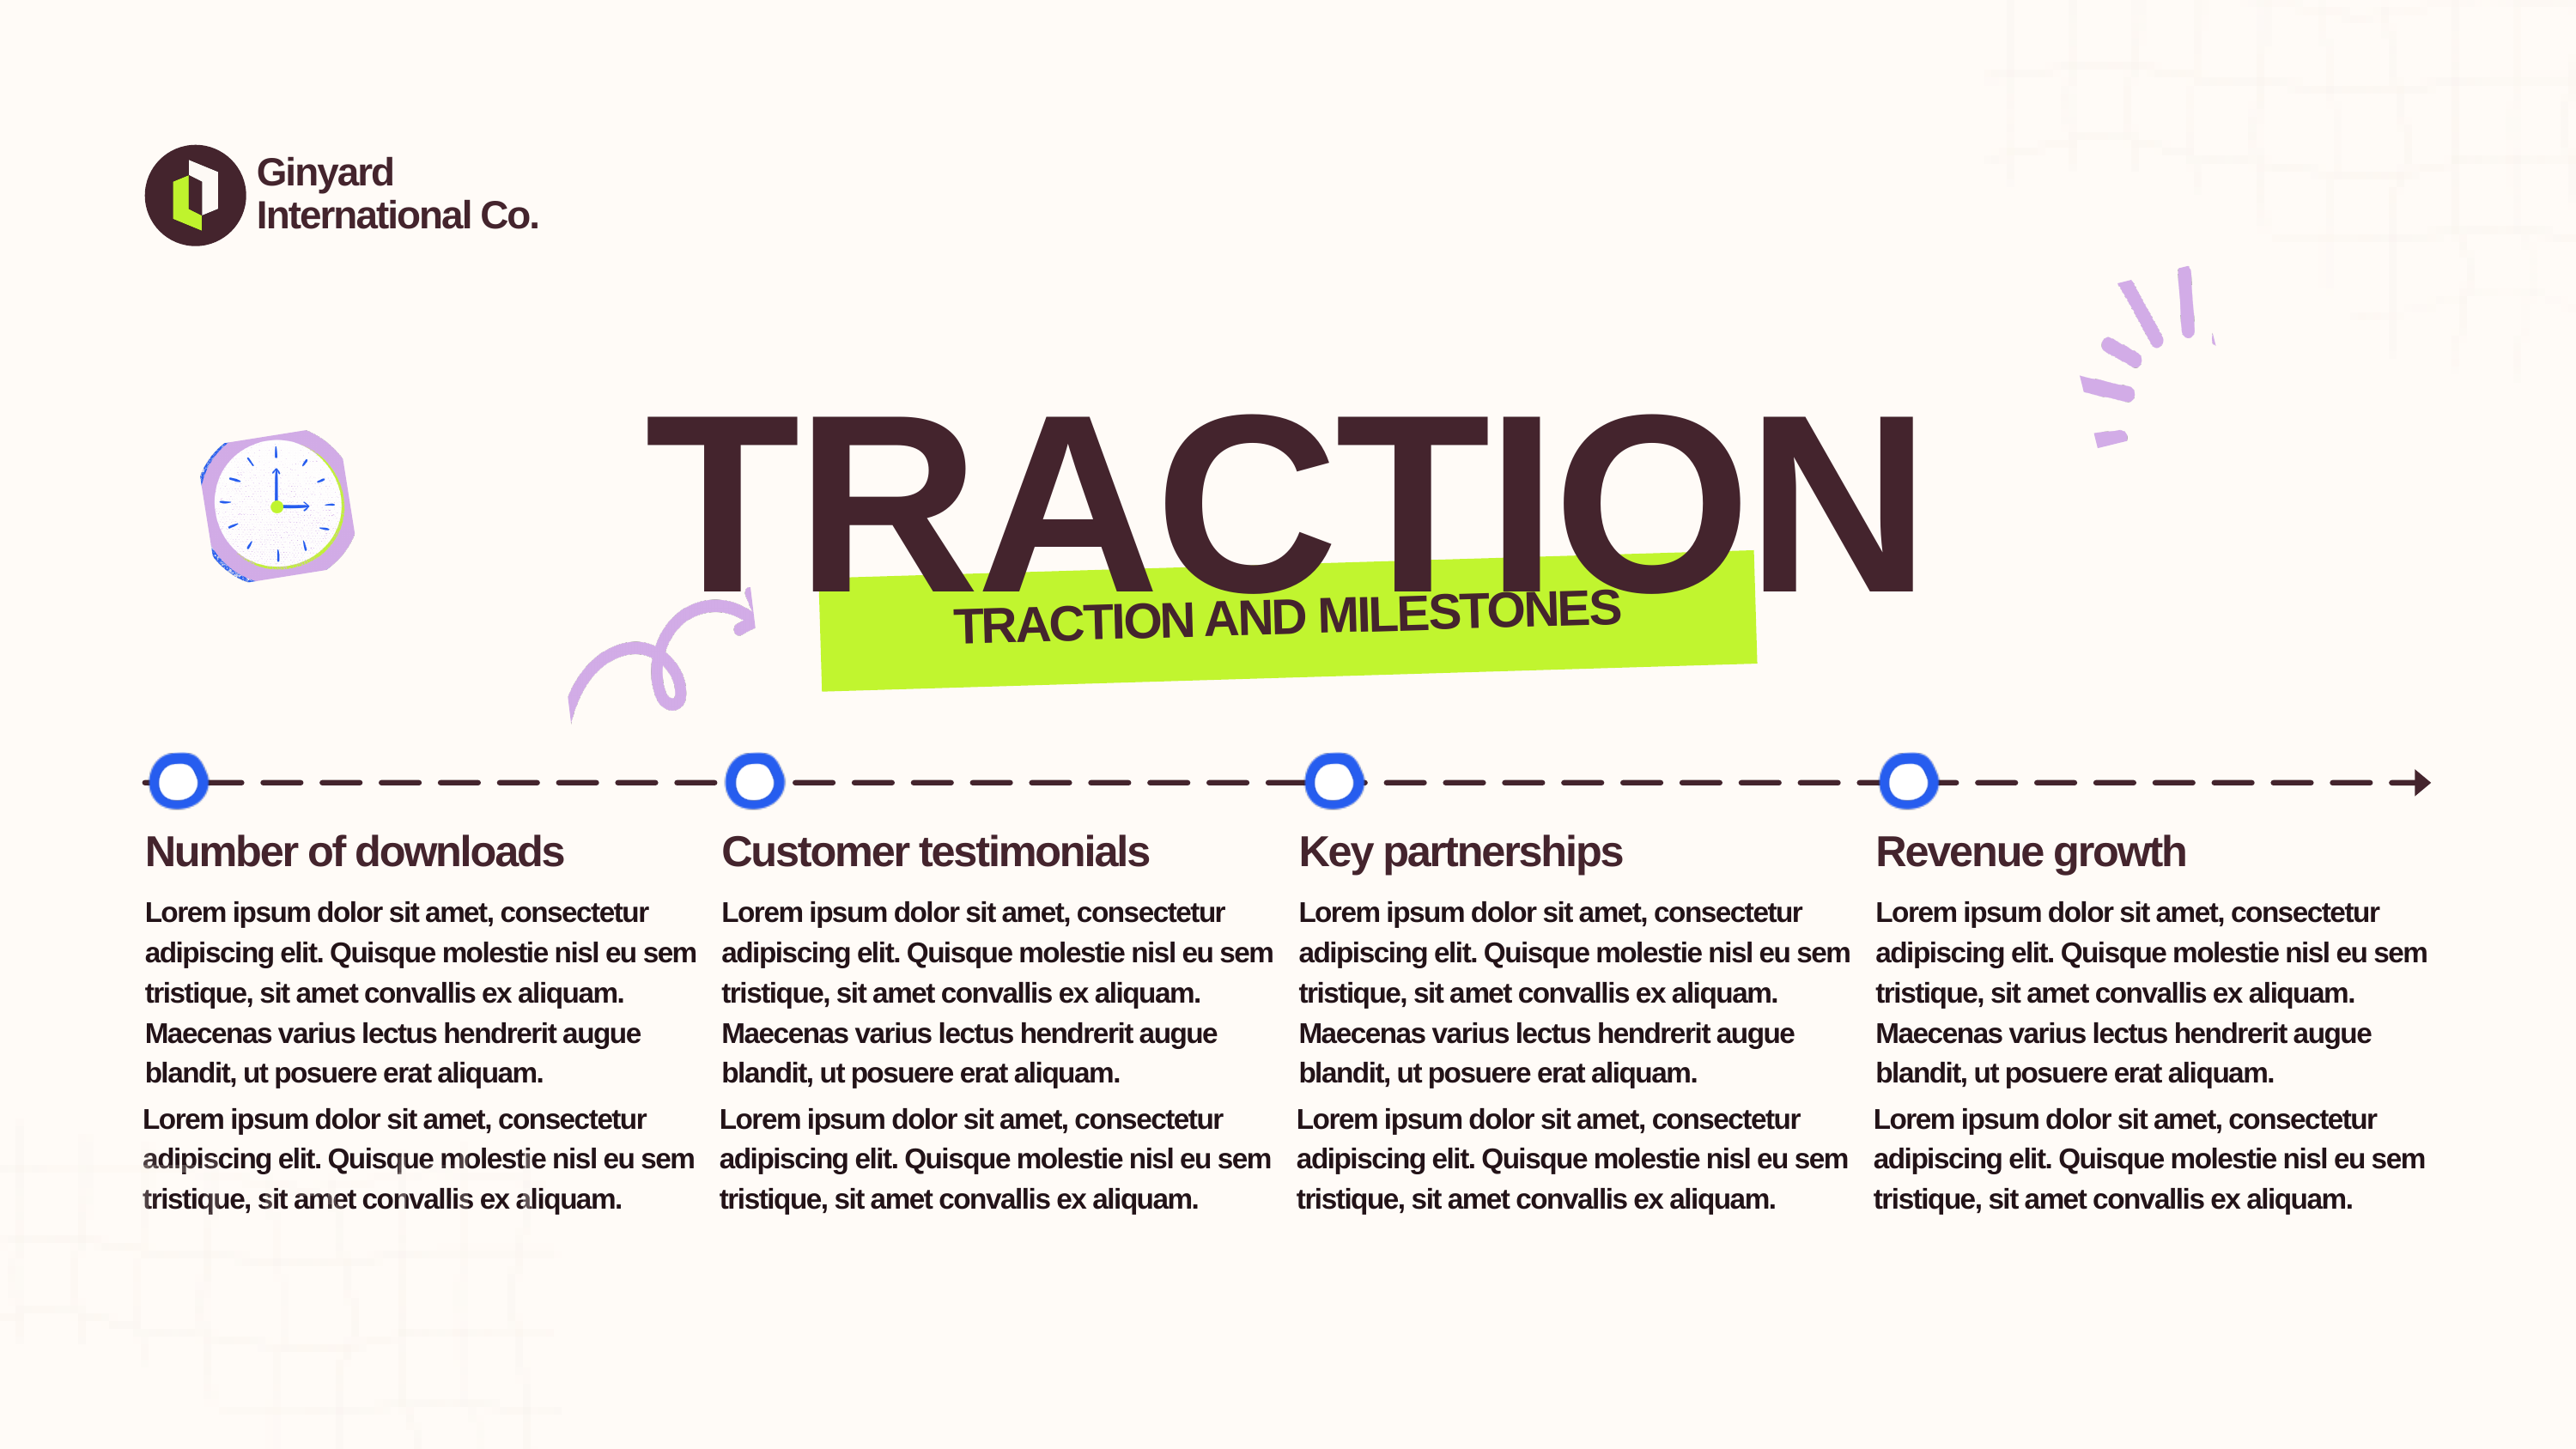

Ginyard International Co.

TRACTION

TRACTION AND MILESTONES

Number of downloads
Customer testimonials
Key partnerships
Revenue growth
Lorem ipsum dolor sit amet, consectetur adipiscing elit. Quisque molestie nisl eu sem tristique, sit amet convallis ex aliquam. Maecenas varius lectus hendrerit augue blandit, ut posuere erat aliquam.
Lorem ipsum dolor sit amet, consectetur adipiscing elit. Quisque molestie nisl eu sem tristique, sit amet convallis ex aliquam. Maecenas varius lectus hendrerit augue blandit, ut posuere erat aliquam.
Lorem ipsum dolor sit amet, consectetur adipiscing elit. Quisque molestie nisl eu sem tristique, sit amet convallis ex aliquam. Maecenas varius lectus hendrerit augue blandit, ut posuere erat aliquam.
Lorem ipsum dolor sit amet, consectetur adipiscing elit. Quisque molestie nisl eu sem tristique, sit amet convallis ex aliquam. Maecenas varius lectus hendrerit augue blandit, ut posuere erat aliquam.
Lorem ipsum dolor sit amet, consectetur adipiscing elit. Quisque molestie nisl eu sem tristique, sit amet convallis ex aliquam.
Lorem ipsum dolor sit amet, consectetur adipiscing elit. Quisque molestie nisl eu sem tristique, sit amet convallis ex aliquam.
Lorem ipsum dolor sit amet, consectetur adipiscing elit. Quisque molestie nisl eu sem tristique, sit amet convallis ex aliquam.
Lorem ipsum dolor sit amet, consectetur adipiscing elit. Quisque molestie nisl eu sem tristique, sit amet convallis ex aliquam.